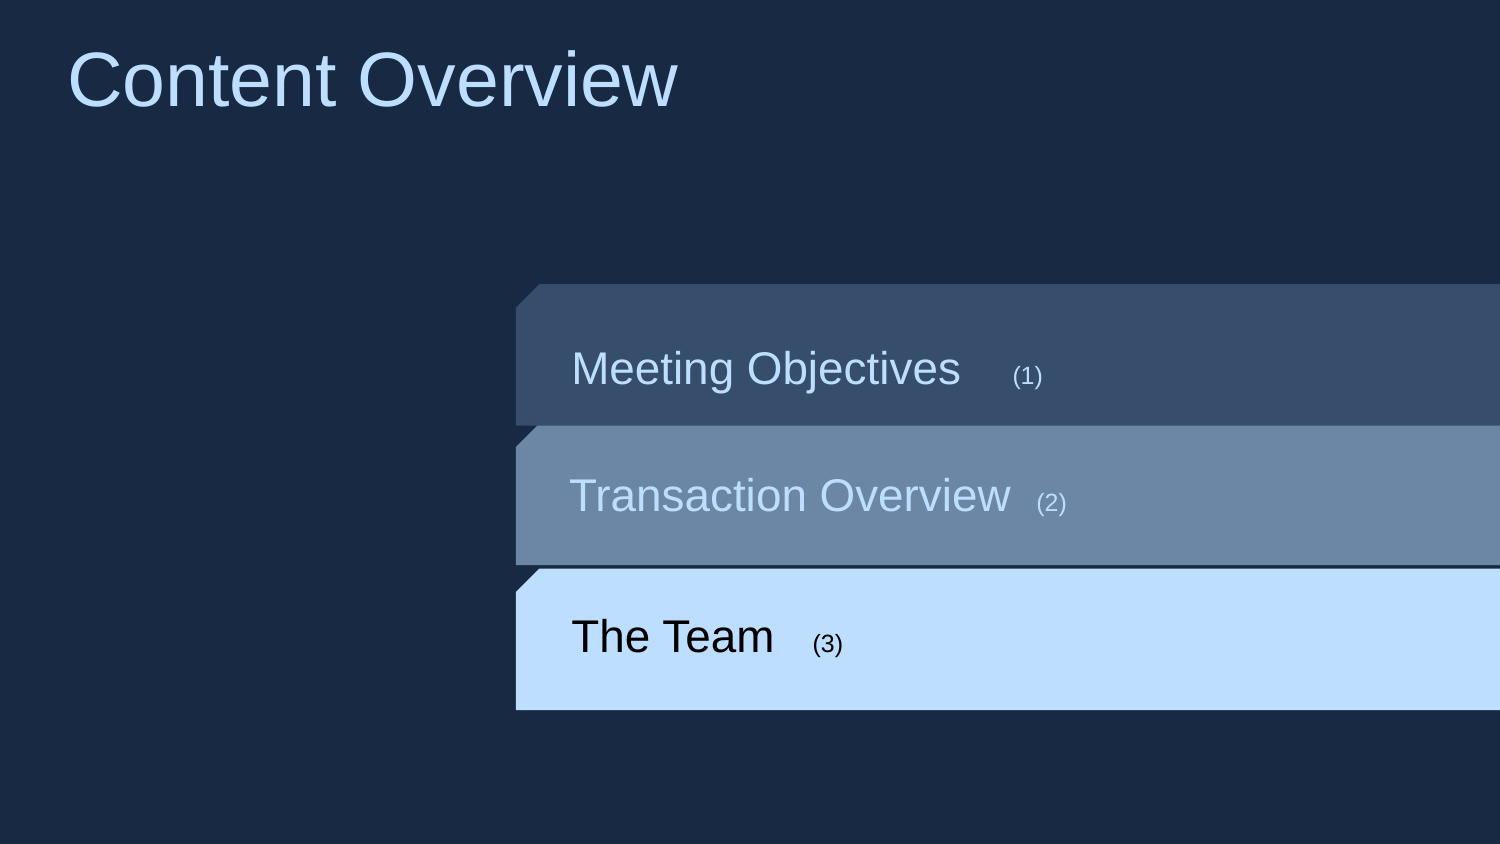

Content Overview

Meeting Objectives    (1)

Transaction Overview  (2)

The Team   (3)